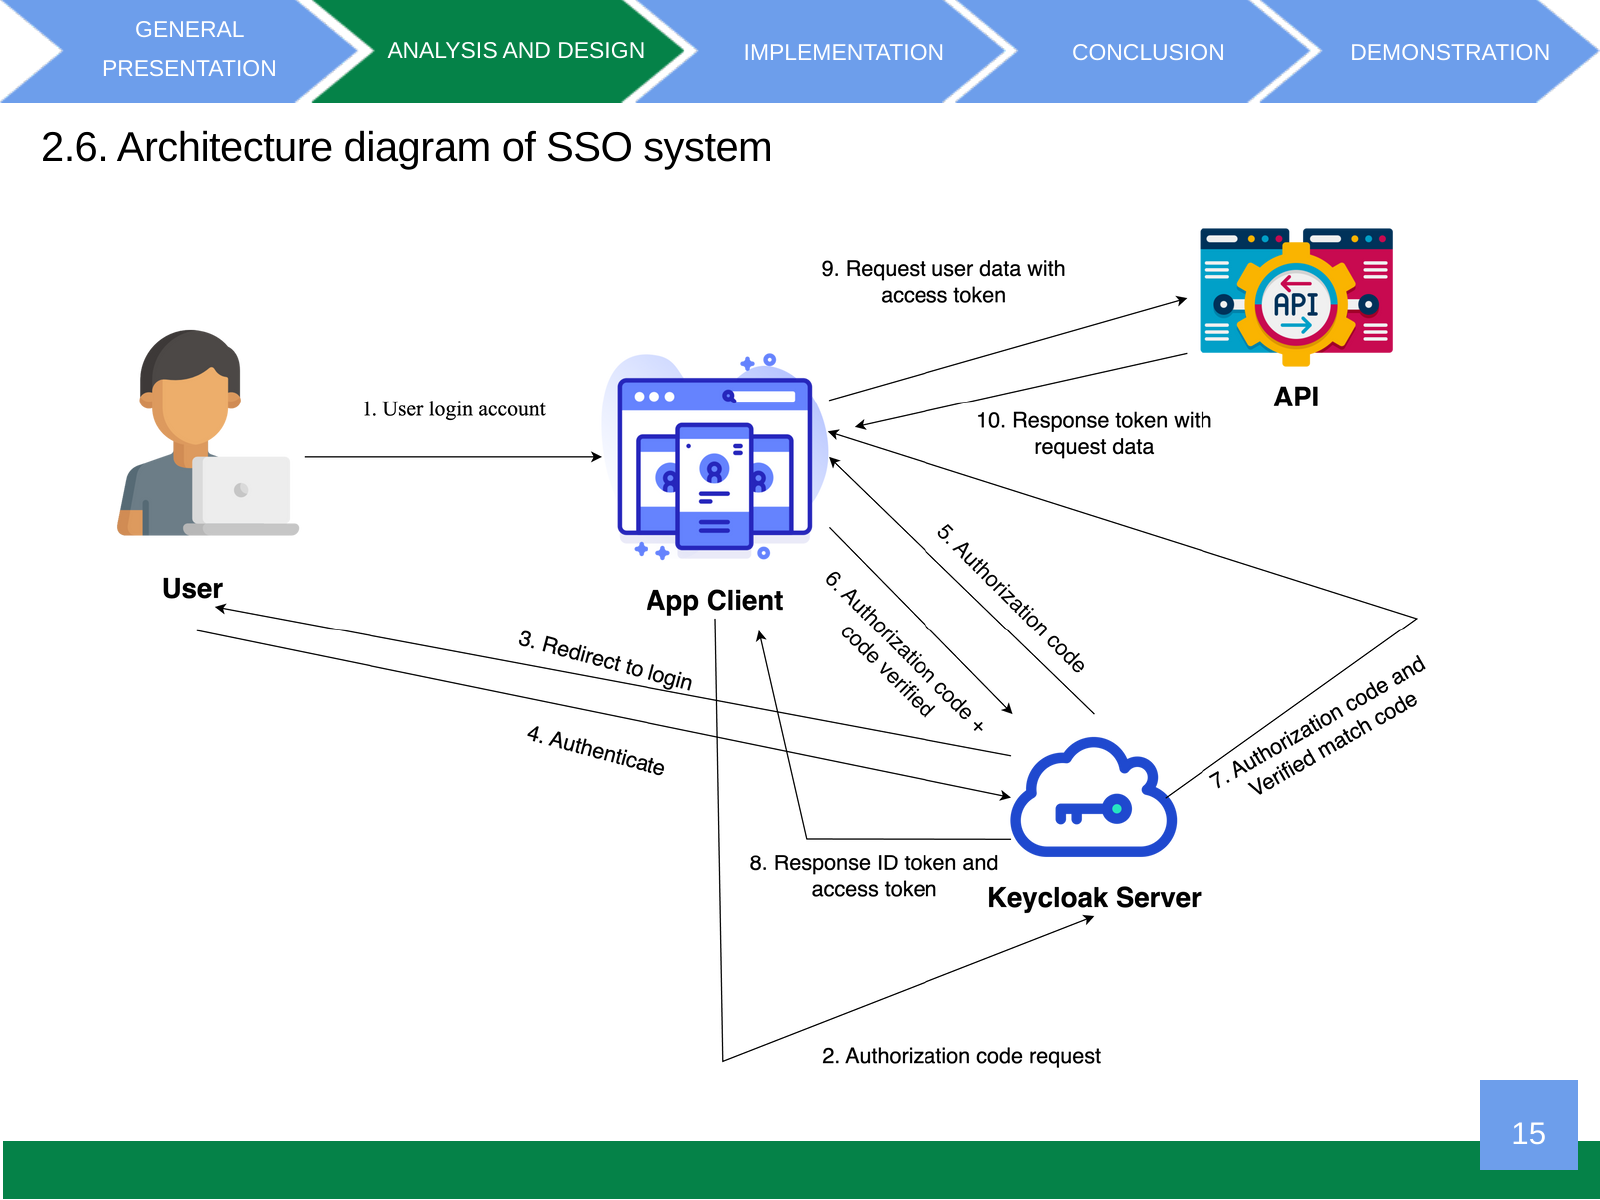

GENERAL PRESENTATION
 ANALYSIS AND DESIGN
IMPLEMENTATION
CONCLUSION
DEMONSTRATION
2.6. Architecture diagram of SSO system

15